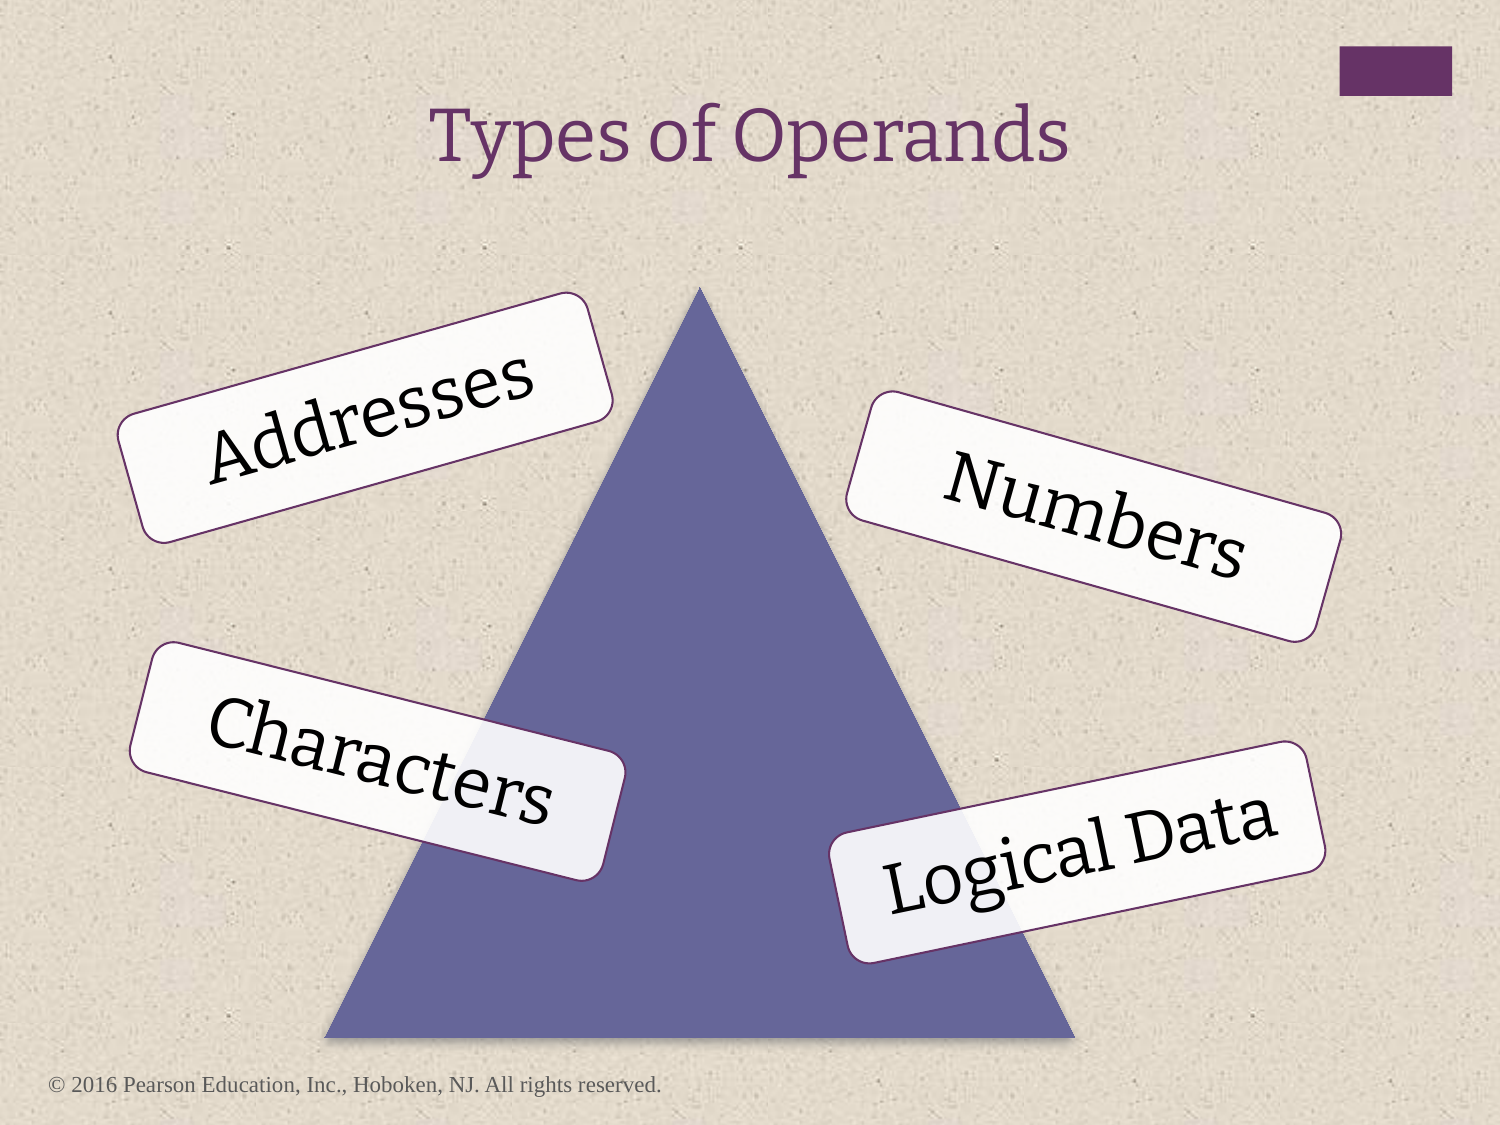

Types of Operands
Addresses
Numbers
Characters
Logical Data

© 2016 Pearson Education, Inc., Hoboken, NJ. All rights reserved.